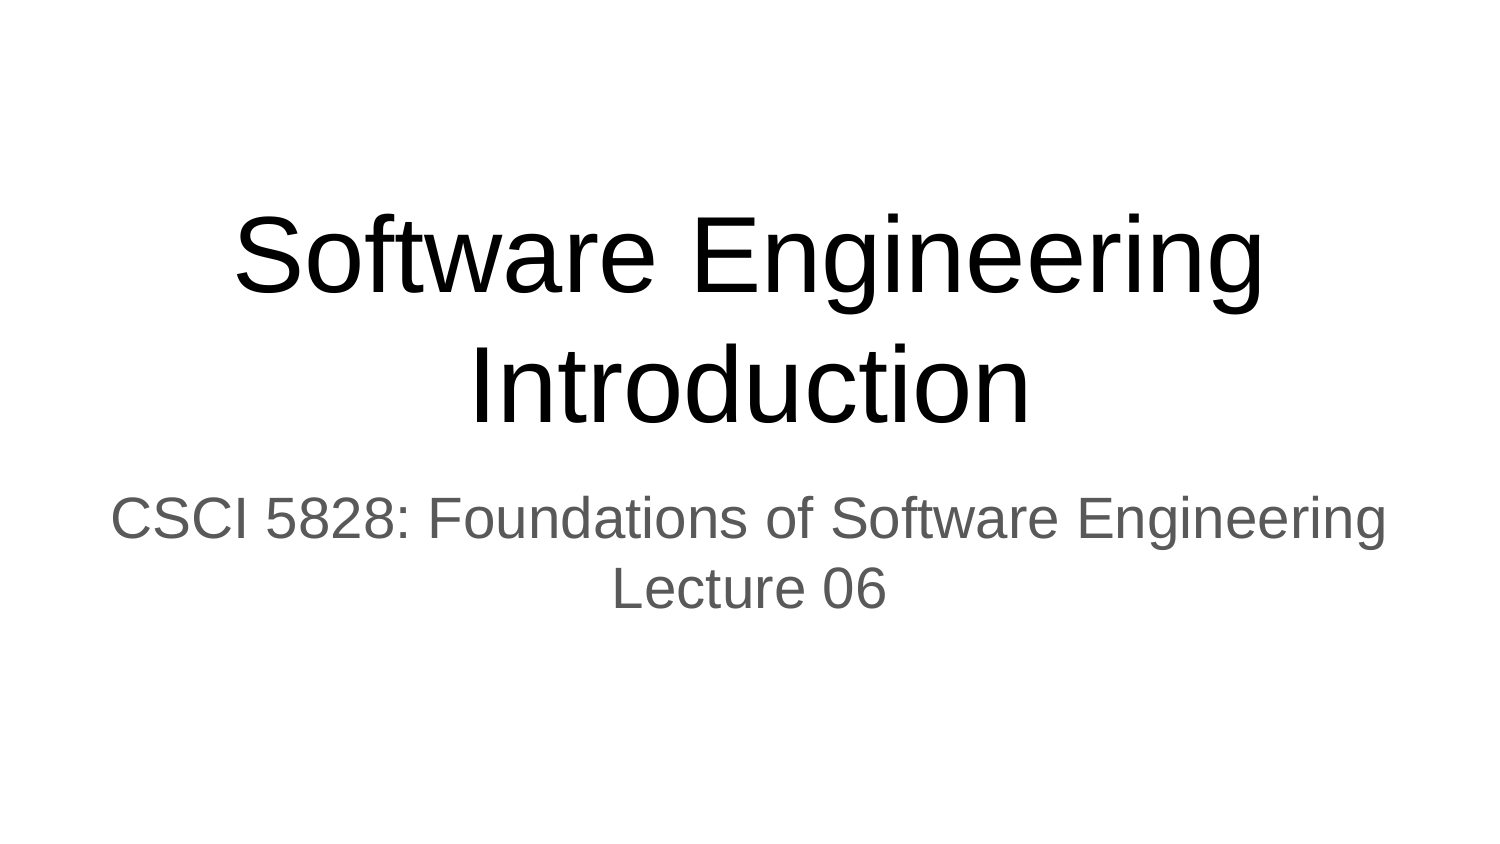

# Software Engineering Introduction
CSCI 5828: Foundations of Software Engineering
Lecture 06